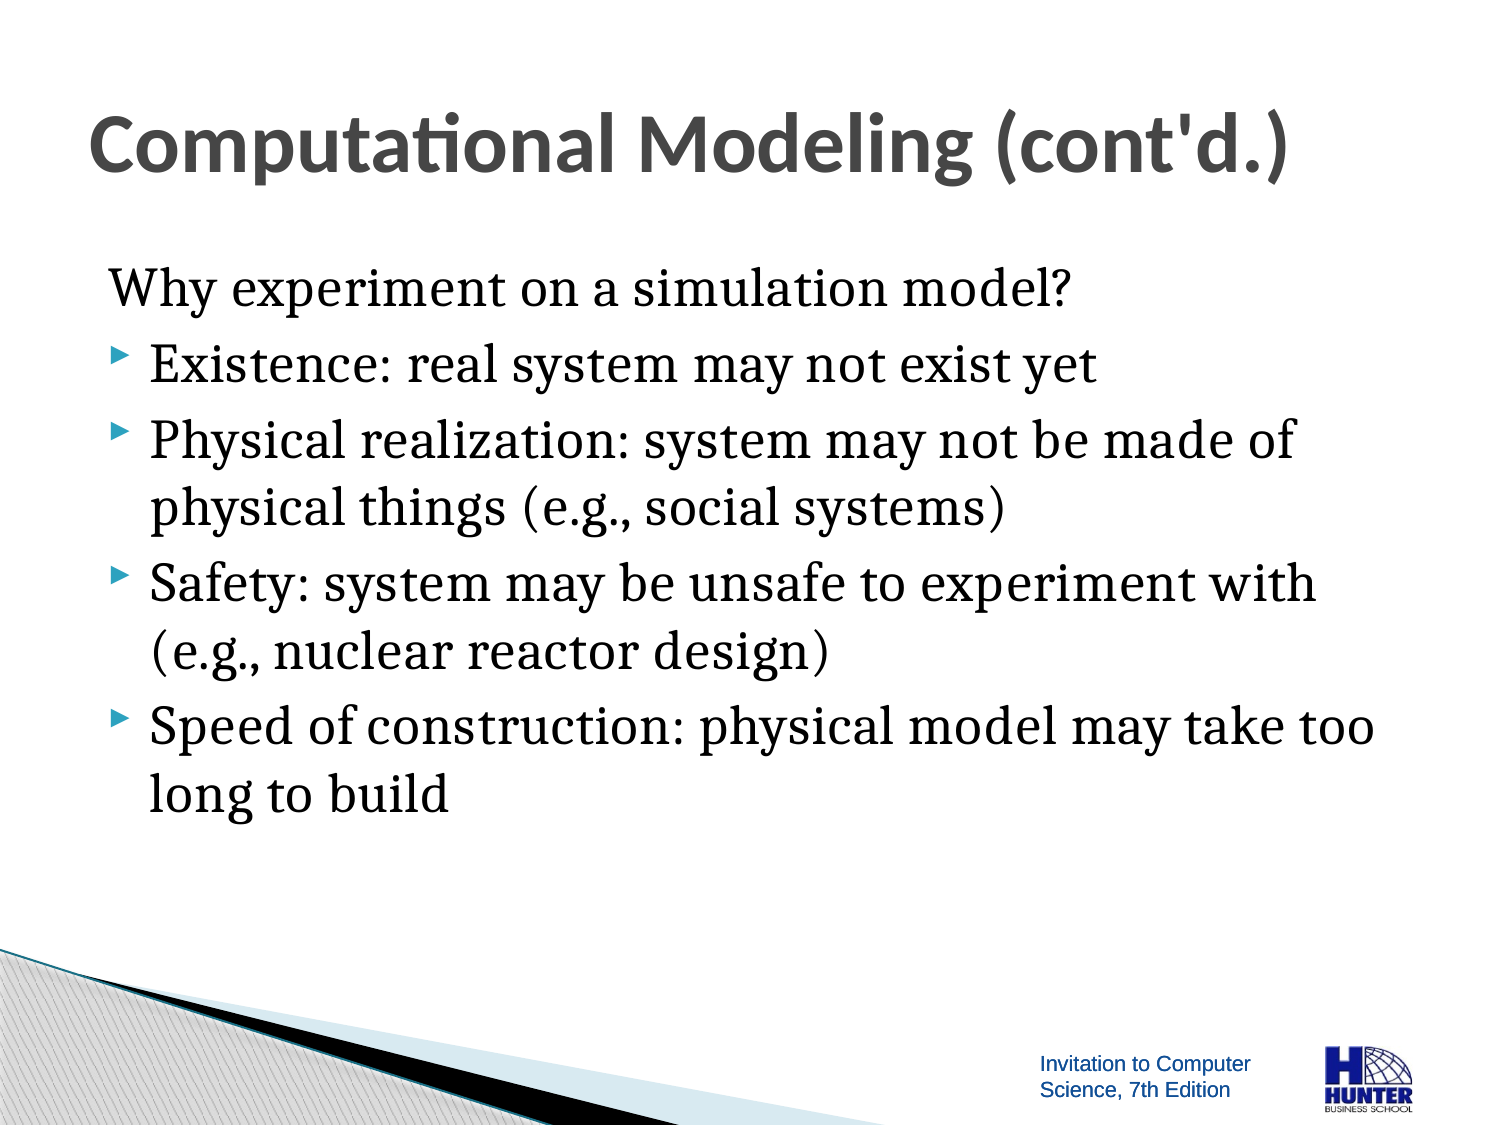

# Computational Modeling (cont'd.)
Why experiment on a simulation model?
Existence: real system may not exist yet
Physical realization: system may not be made of physical things (e.g., social systems)
Safety: system may be unsafe to experiment with (e.g., nuclear reactor design)
Speed of construction: physical model may take too long to build